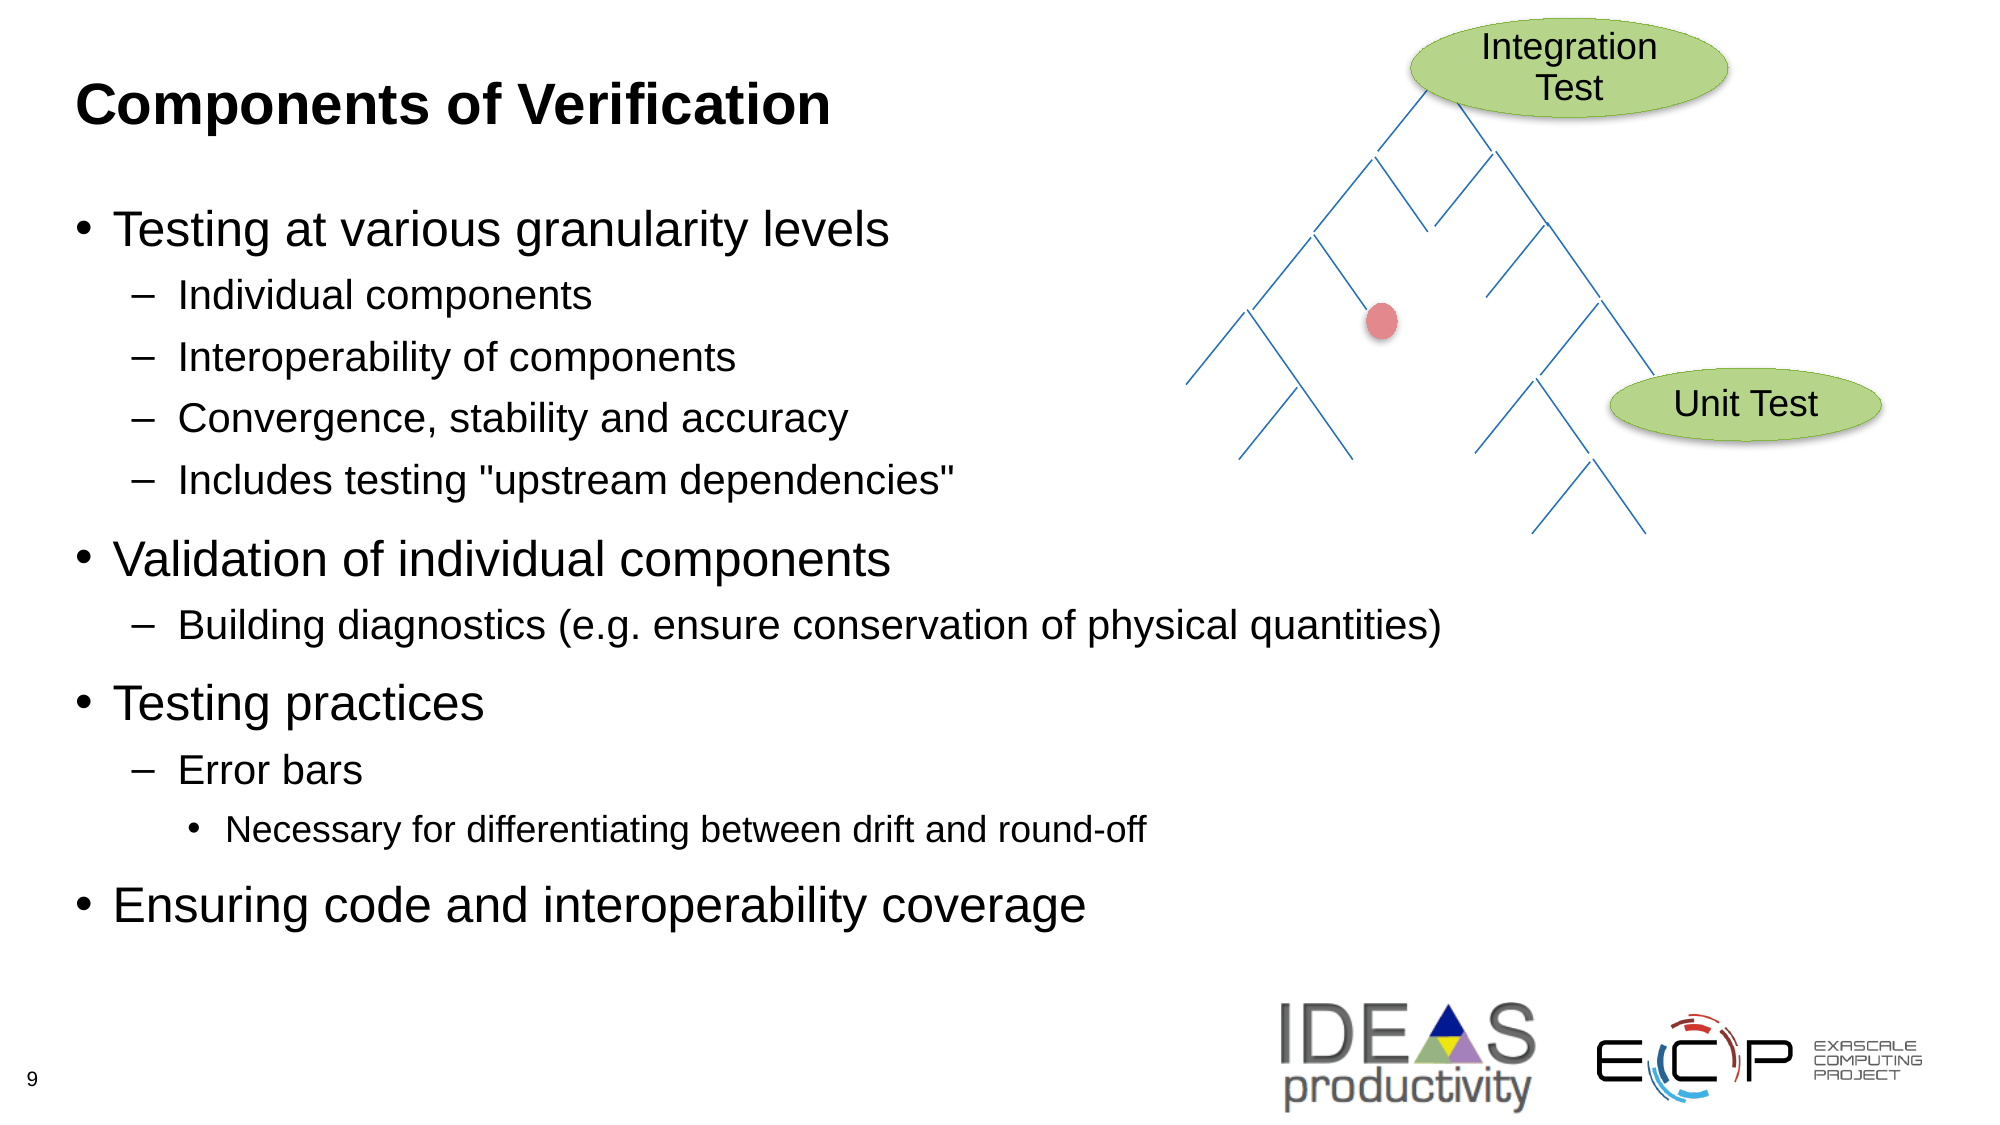

Integration Test
# Components of Verification
Testing at various granularity levels
Individual components
Interoperability of components
Convergence, stability and accuracy
Includes testing "upstream dependencies"
Validation of individual components
Building diagnostics (e.g. ensure conservation of physical quantities)
Testing practices
Error bars
Necessary for differentiating between drift and round-off
Ensuring code and interoperability coverage

Unit Test